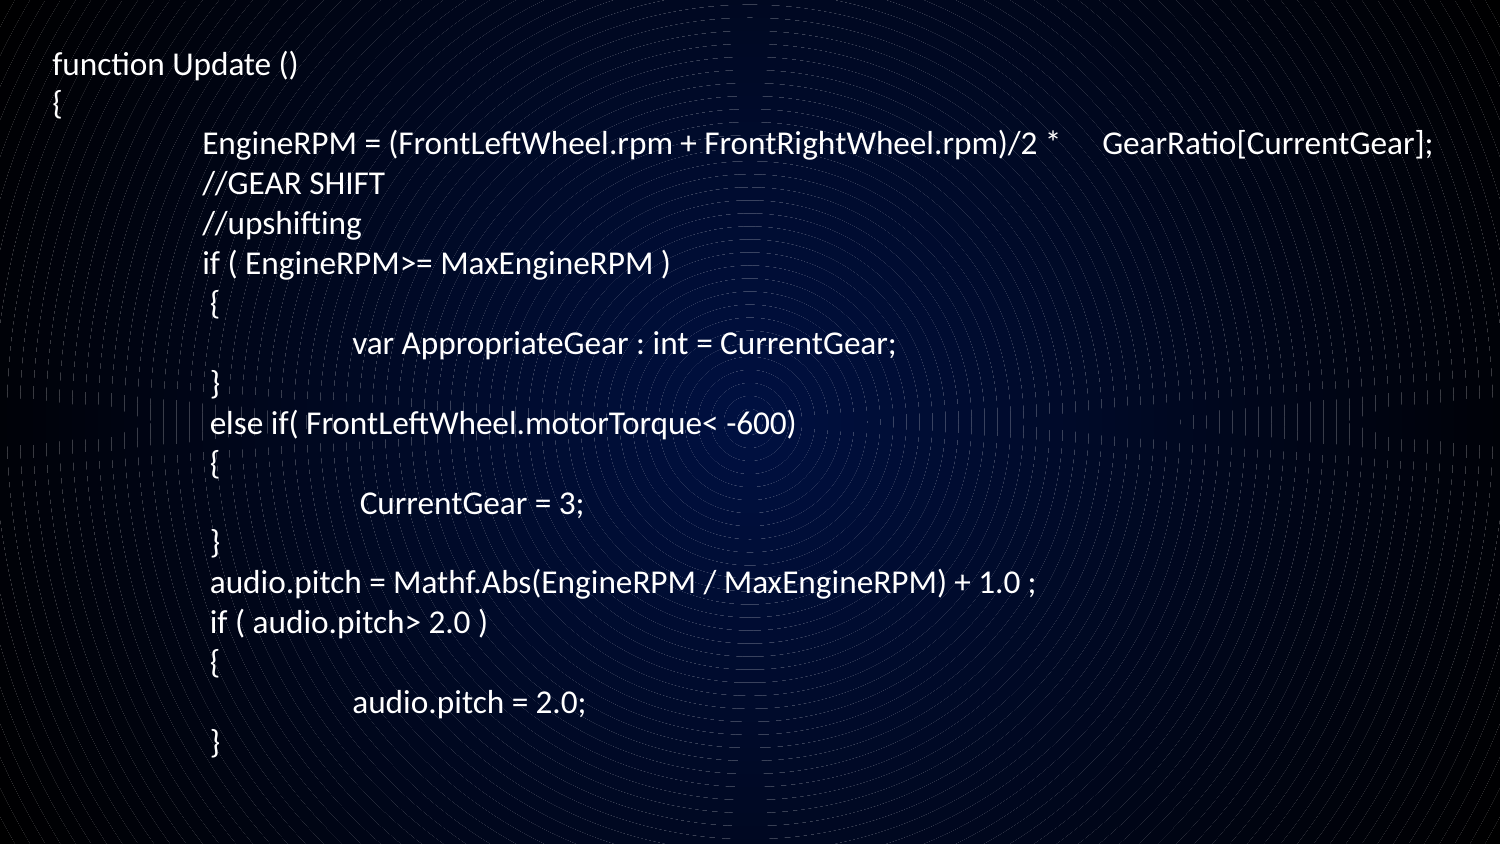

function Update ()
{
	EngineRPM = (FrontLeftWheel.rpm + FrontRightWheel.rpm)/2 * 	GearRatio[CurrentGear];
	//GEAR SHIFT
	//upshifting
	if ( EngineRPM>= MaxEngineRPM )
	 {
		var AppropriateGear : int = CurrentGear;
	 }
	 else if( FrontLeftWheel.motorTorque< -600)
	 {
		 CurrentGear = 3;
	 }
	 audio.pitch = Mathf.Abs(EngineRPM / MaxEngineRPM) + 1.0 ;
	 if ( audio.pitch> 2.0 )
 	 {
	 	audio.pitch = 2.0;
	 }